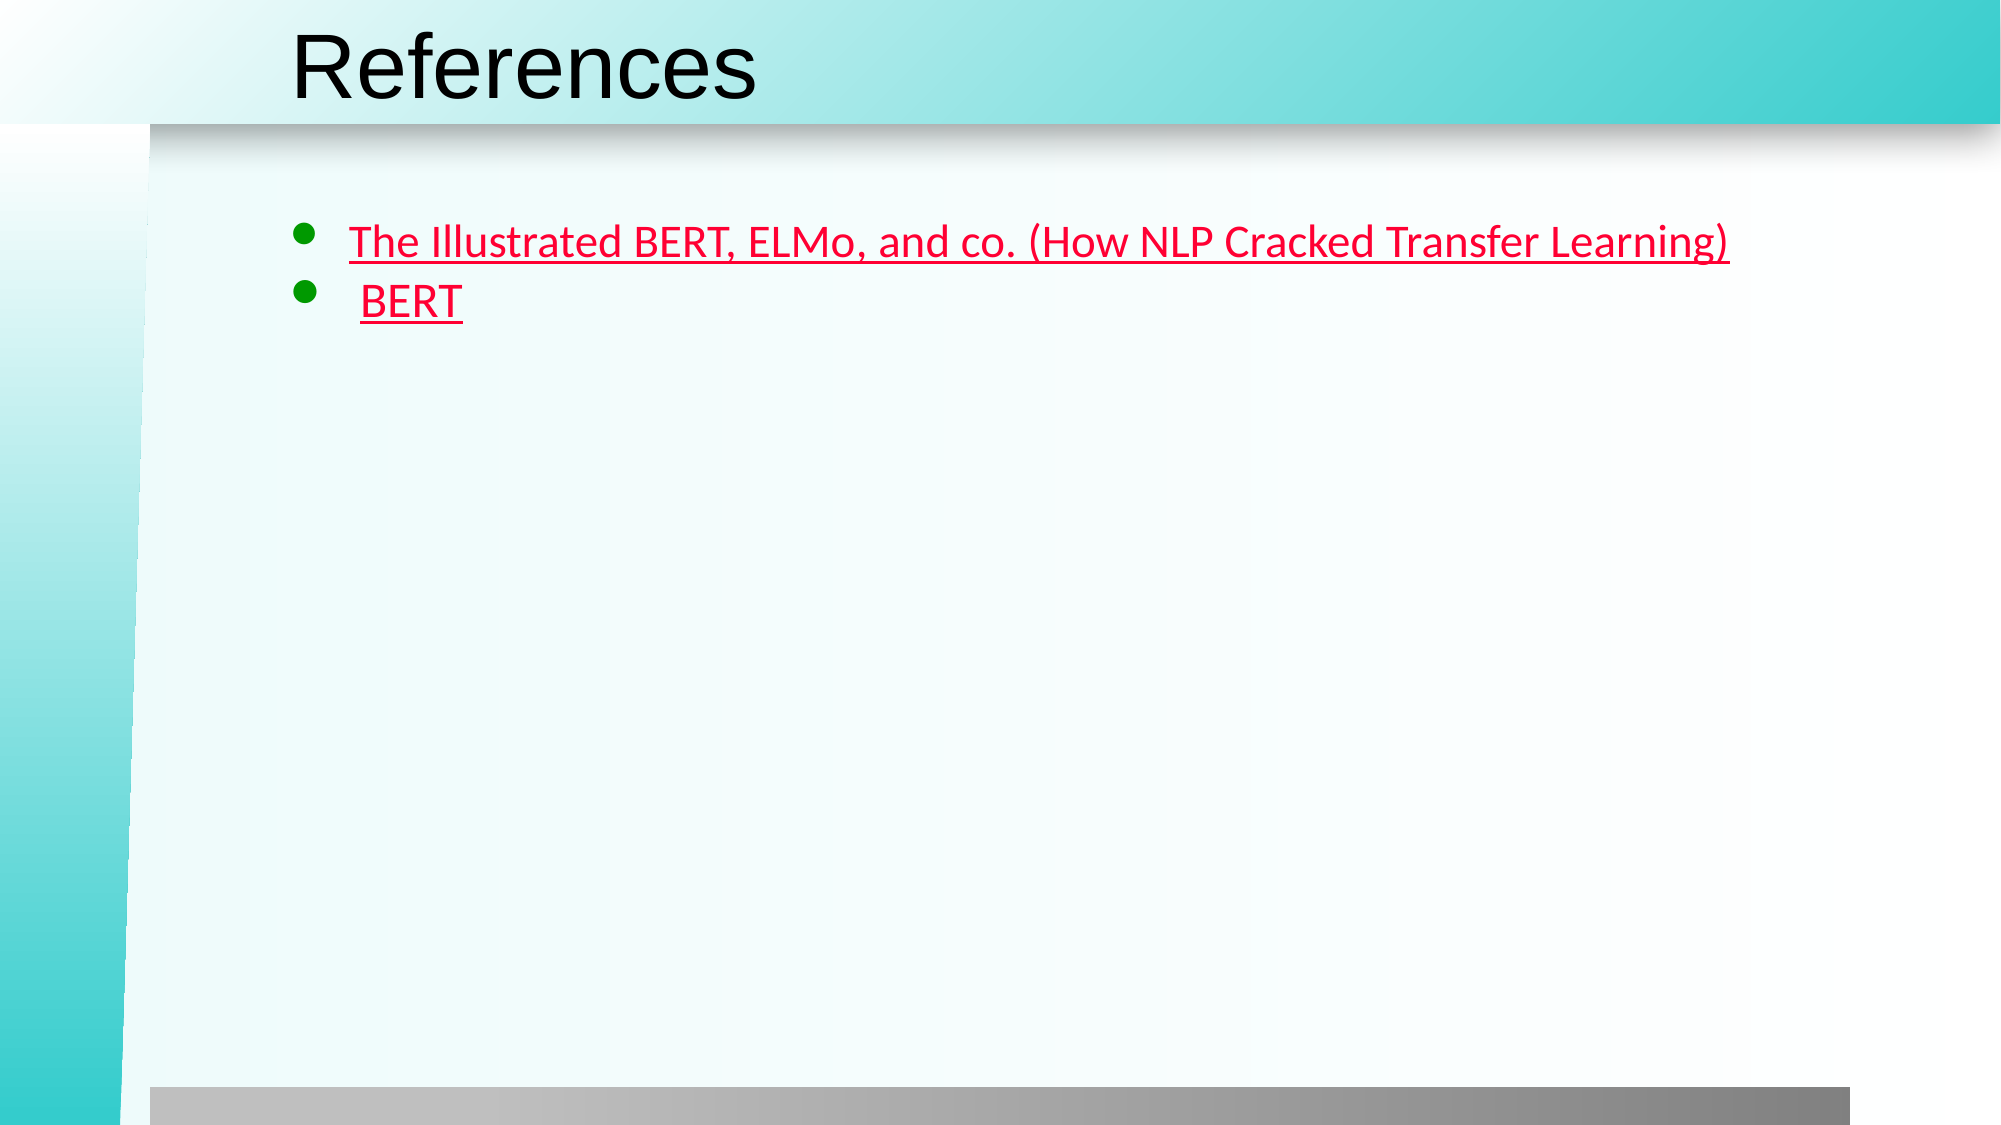

# References
The Illustrated BERT, ELMo, and co. (How NLP Cracked Transfer Learning)
 BERT